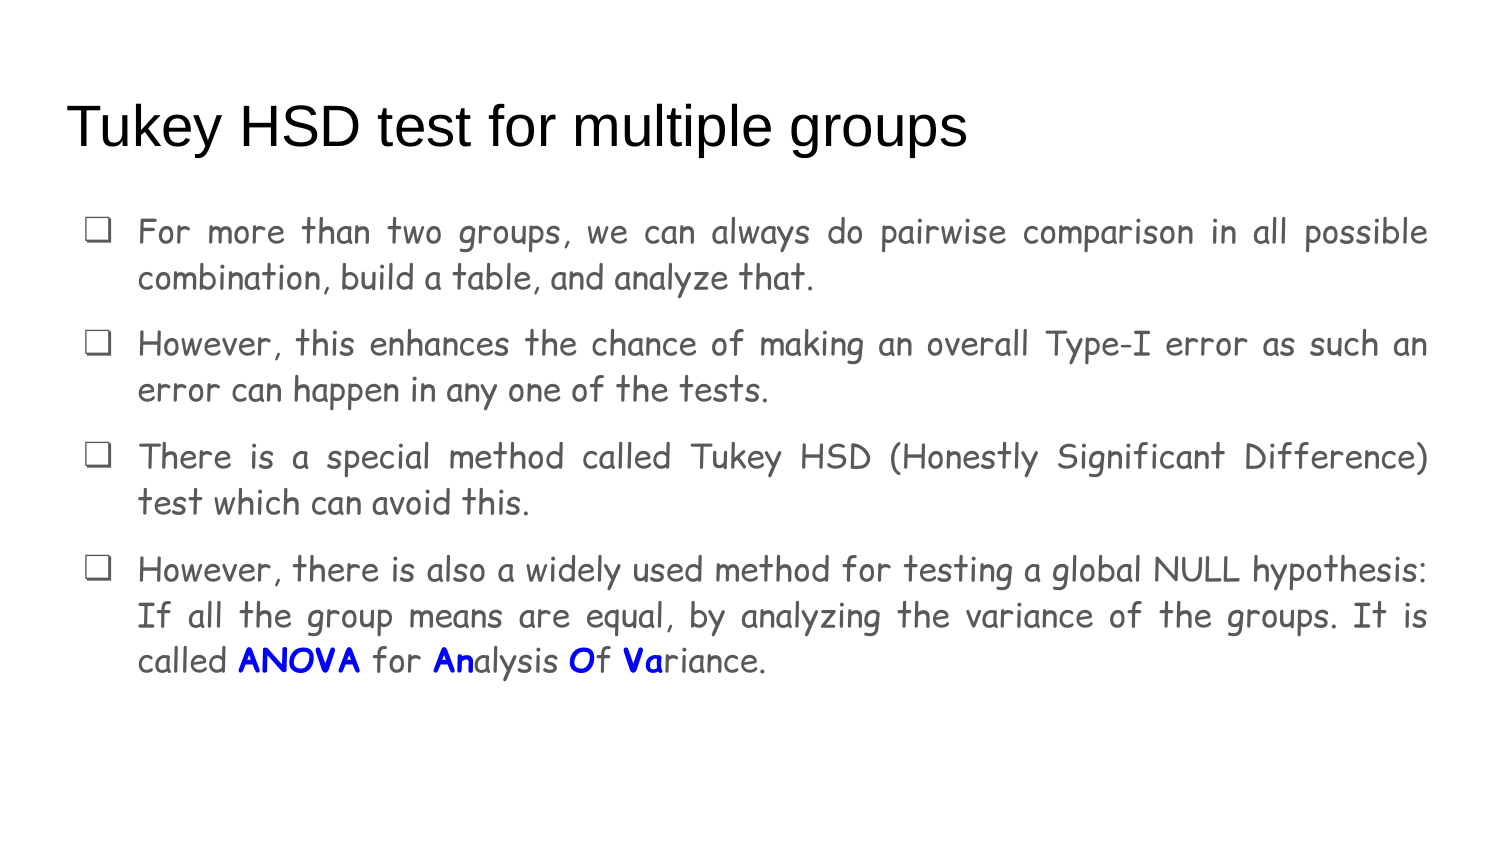

# Tukey HSD test for multiple groups
For more than two groups, we can always do pairwise comparison in all possible combination, build a table, and analyze that.
However, this enhances the chance of making an overall Type-I error as such an error can happen in any one of the tests.
There is a special method called Tukey HSD (Honestly Significant Difference) test which can avoid this.
However, there is also a widely used method for testing a global NULL hypothesis: If all the group means are equal, by analyzing the variance of the groups. It is called ANOVA for Analysis Of Variance.